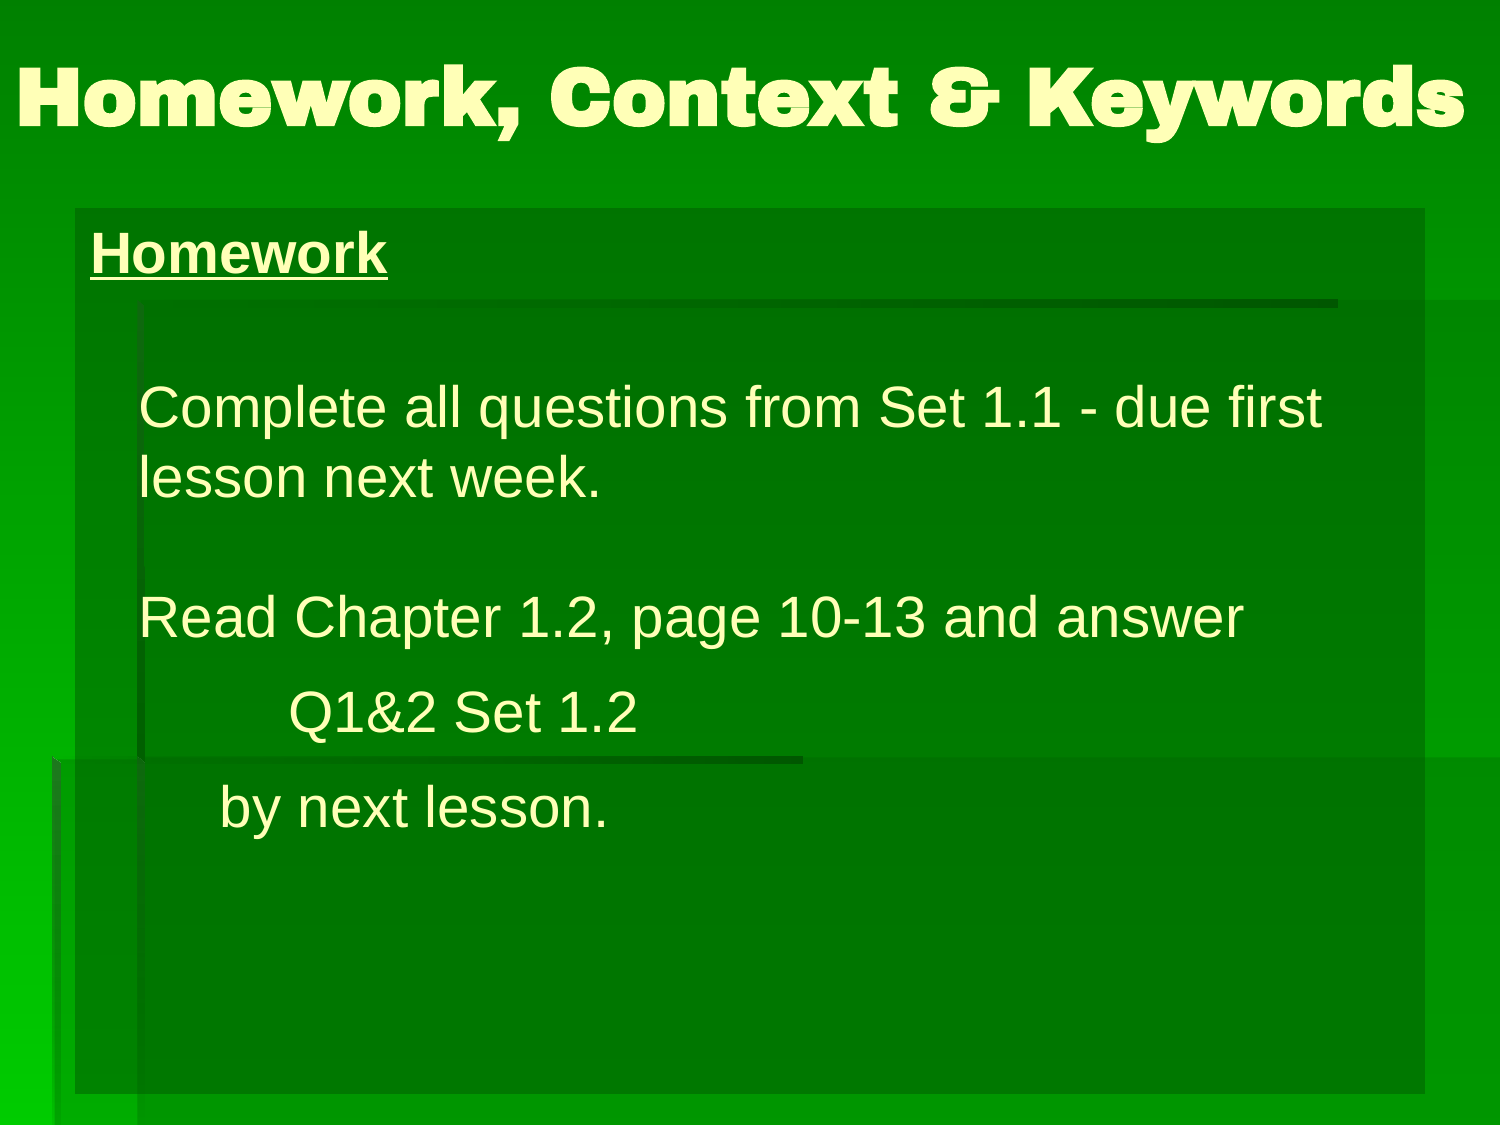

# Homework, Context & Keywords
Homework

Complete all questions from Set 1.1 - due first lesson next week.

Read Chapter 1.2, page 10-13 and answer
	Q1&2 Set 1.2
     by next lesson.